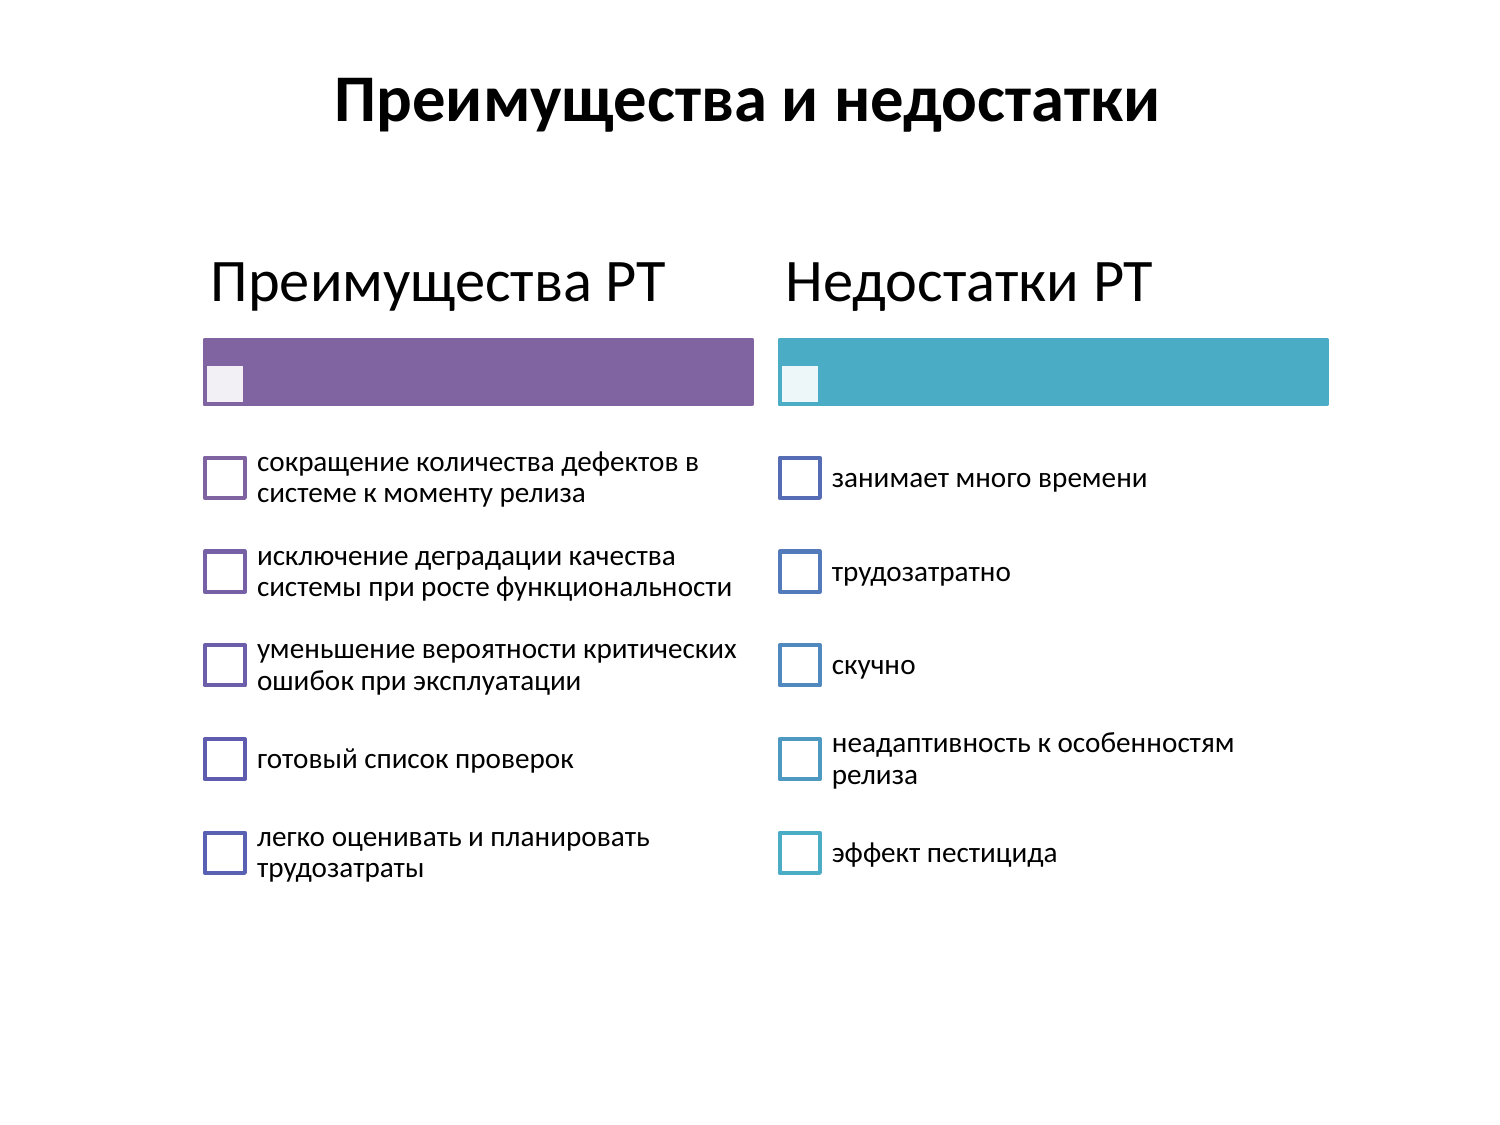

Преимущества и недостатки
Преимущества РТ
Недостатки РТ

сокращение количества дефектов в системе к моменту релиза
занимает много времени

исключение деградации качества системы при росте функциональности
трудозатратно

уменьшение вероятности критических ошибок при эксплуатации
скучно

неадаптивность к особенностям релиза
готовый список проверок

легко оценивать и планировать трудозатраты
эффект пестицида